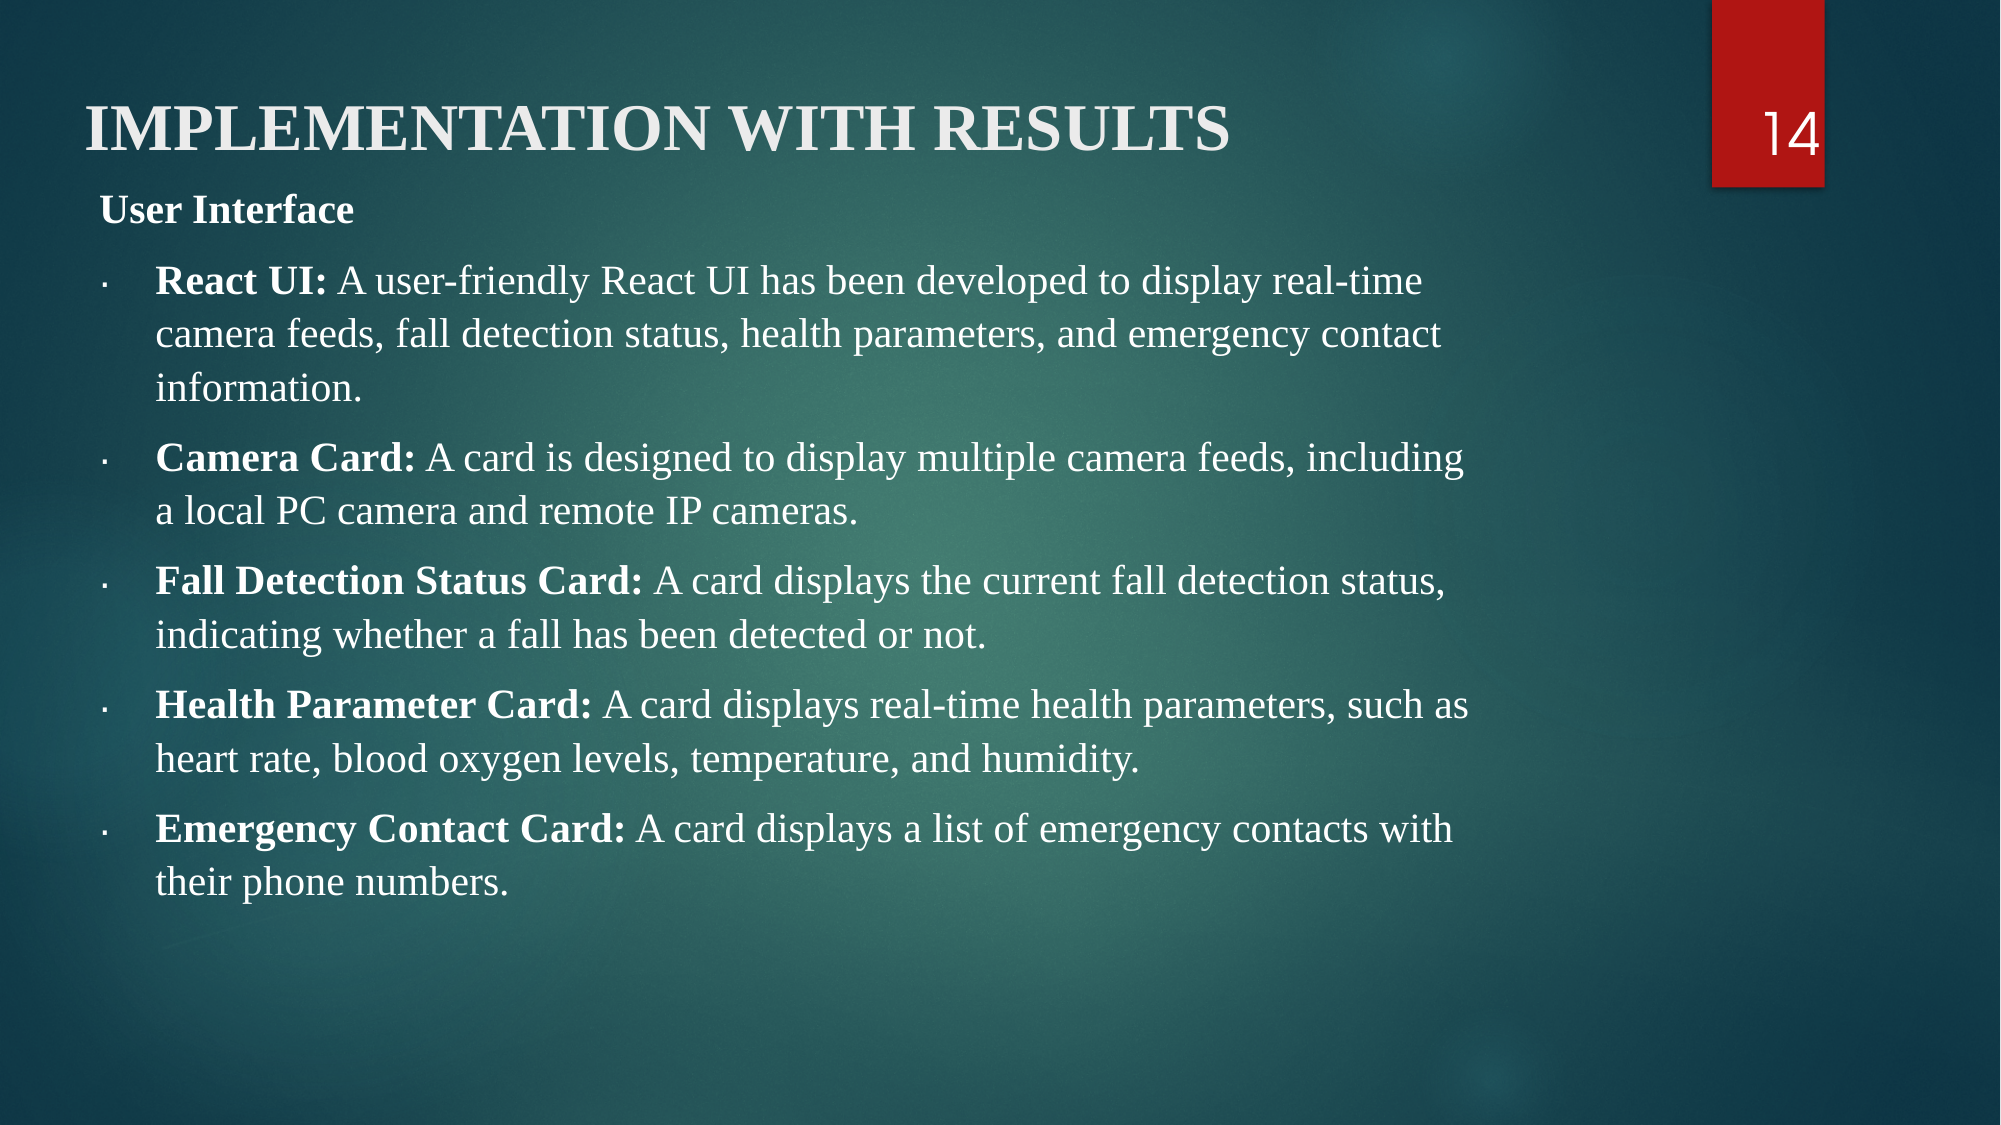

# IMPLEMENTATION WITH RESULTS
14
User Interface
React UI: A user-friendly React UI has been developed to display real-time camera feeds, fall detection status, health parameters, and emergency contact information.
Camera Card: A card is designed to display multiple camera feeds, including a local PC camera and remote IP cameras.
Fall Detection Status Card: A card displays the current fall detection status, indicating whether a fall has been detected or not.
Health Parameter Card: A card displays real-time health parameters, such as heart rate, blood oxygen levels, temperature, and humidity.
Emergency Contact Card: A card displays a list of emergency contacts with their phone numbers.